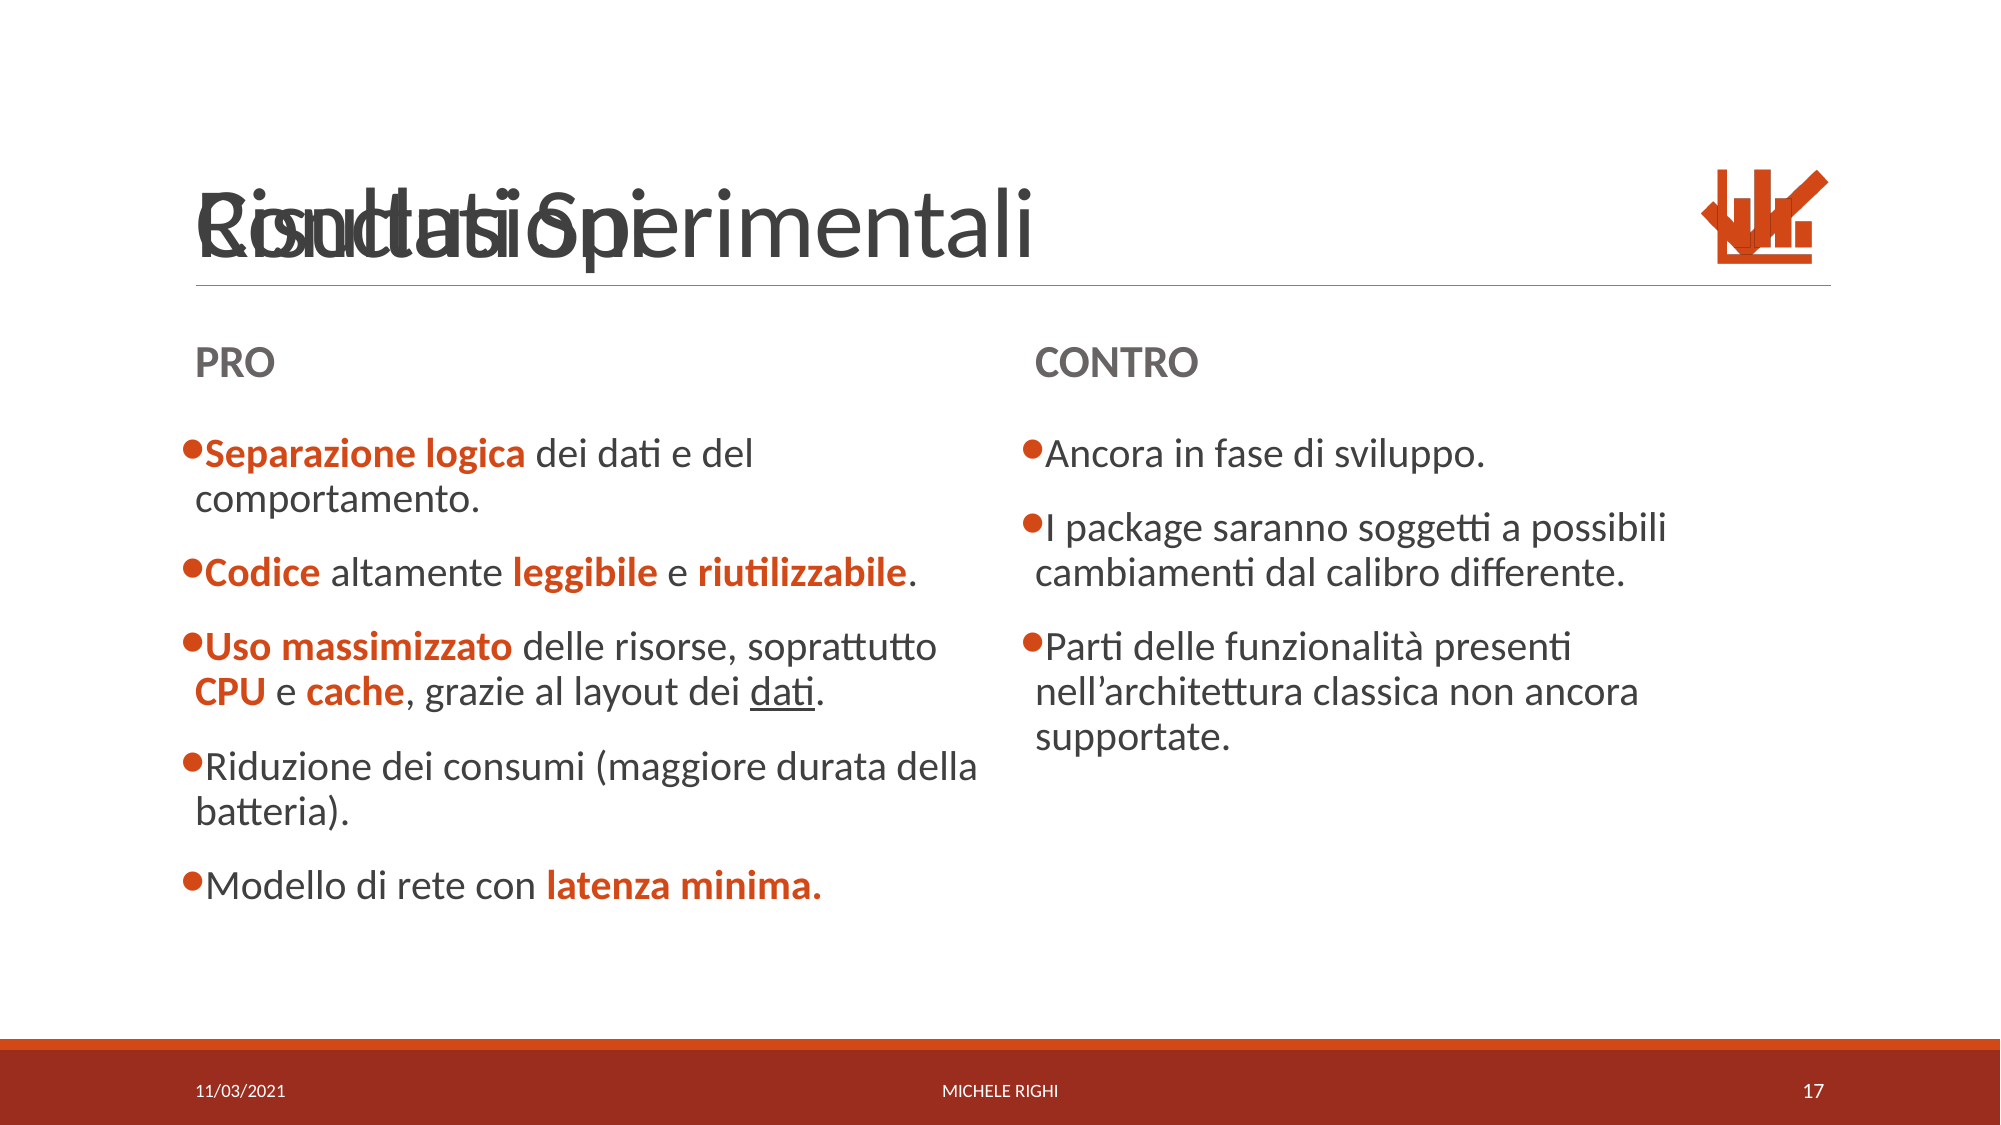

#
Conclusioni
Risultati Sperimentali

PRO
CONTRO
Separazione logica dei dati e del comportamento.
Codice altamente leggibile e riutilizzabile.
Uso massimizzato delle risorse, soprattutto CPU e cache, grazie al layout dei dati.
Riduzione dei consumi (maggiore durata della batteria).
Modello di rete con latenza minima.
Ancora in fase di sviluppo.
I package saranno soggetti a possibili cambiamenti dal calibro differente.
Parti delle funzionalità presenti nell’architettura classica non ancora supportate.
11/03/2021
Michele Righi
17